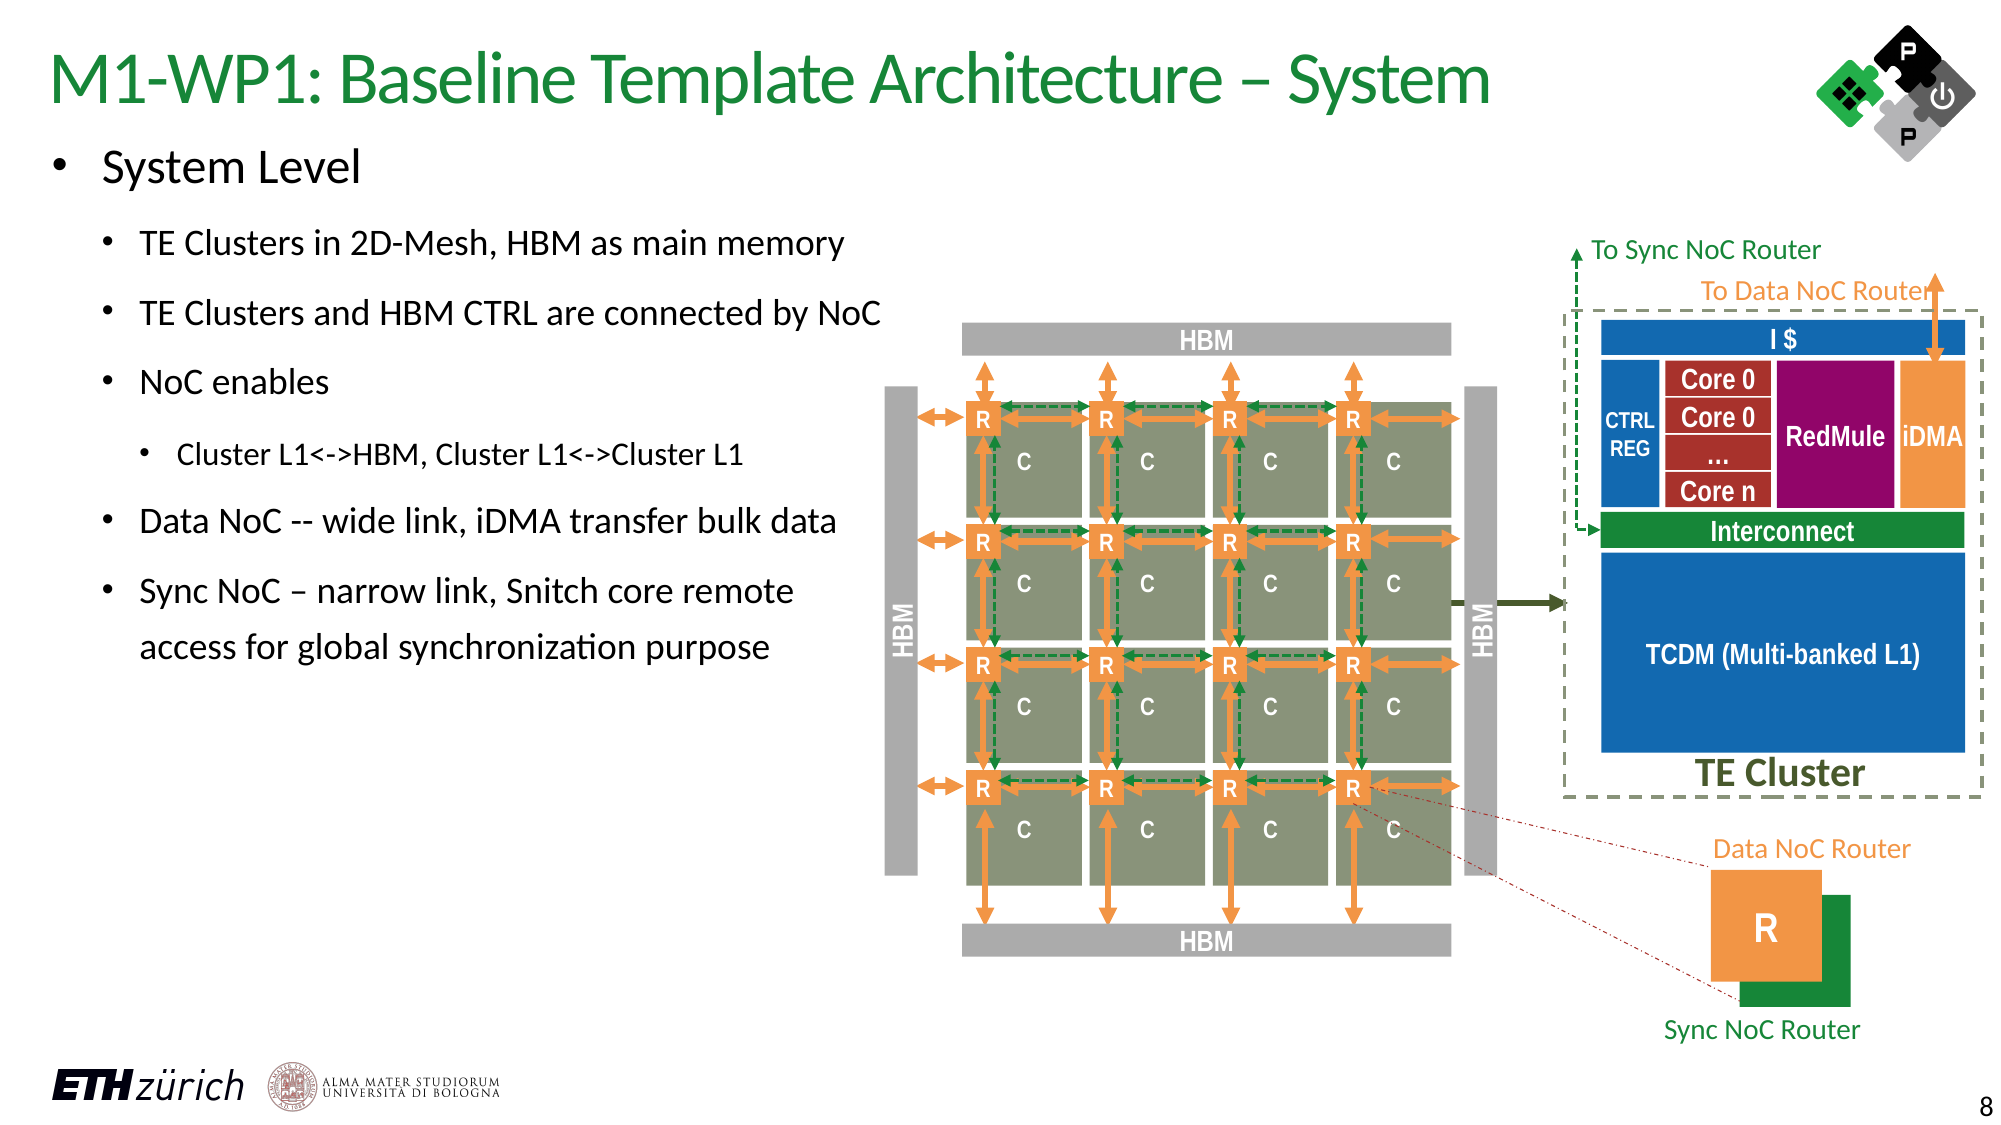

M1-WP1: Baseline Template Architecture – System
System Level
TE Clusters in 2D-Mesh, HBM as main memory
TE Clusters and HBM CTRL are connected by NoC
NoC enables
Cluster L1<->HBM, Cluster L1<->Cluster L1
Data NoC -- wide link, iDMA transfer bulk data
Sync NoC – narrow link, Snitch core remote access for global synchronization purpose

To Sync NoC Router
To Data NoC Router
I $
CTRL
REG
Core 0
RedMule
iDMA
Core 0
…
Core n
Interconnect
TCDM (Multi-banked L1)
TE Cluster

HBM
R
R
R
R
R
R
R
R
R
R
R
R
R
R
R
R
C
C
C
C
C
C
C
C
C
C
C
C
C
C
C
C
HBM
HBM
HBM
Data NoC Router
R
R
Sync NoC Router
8